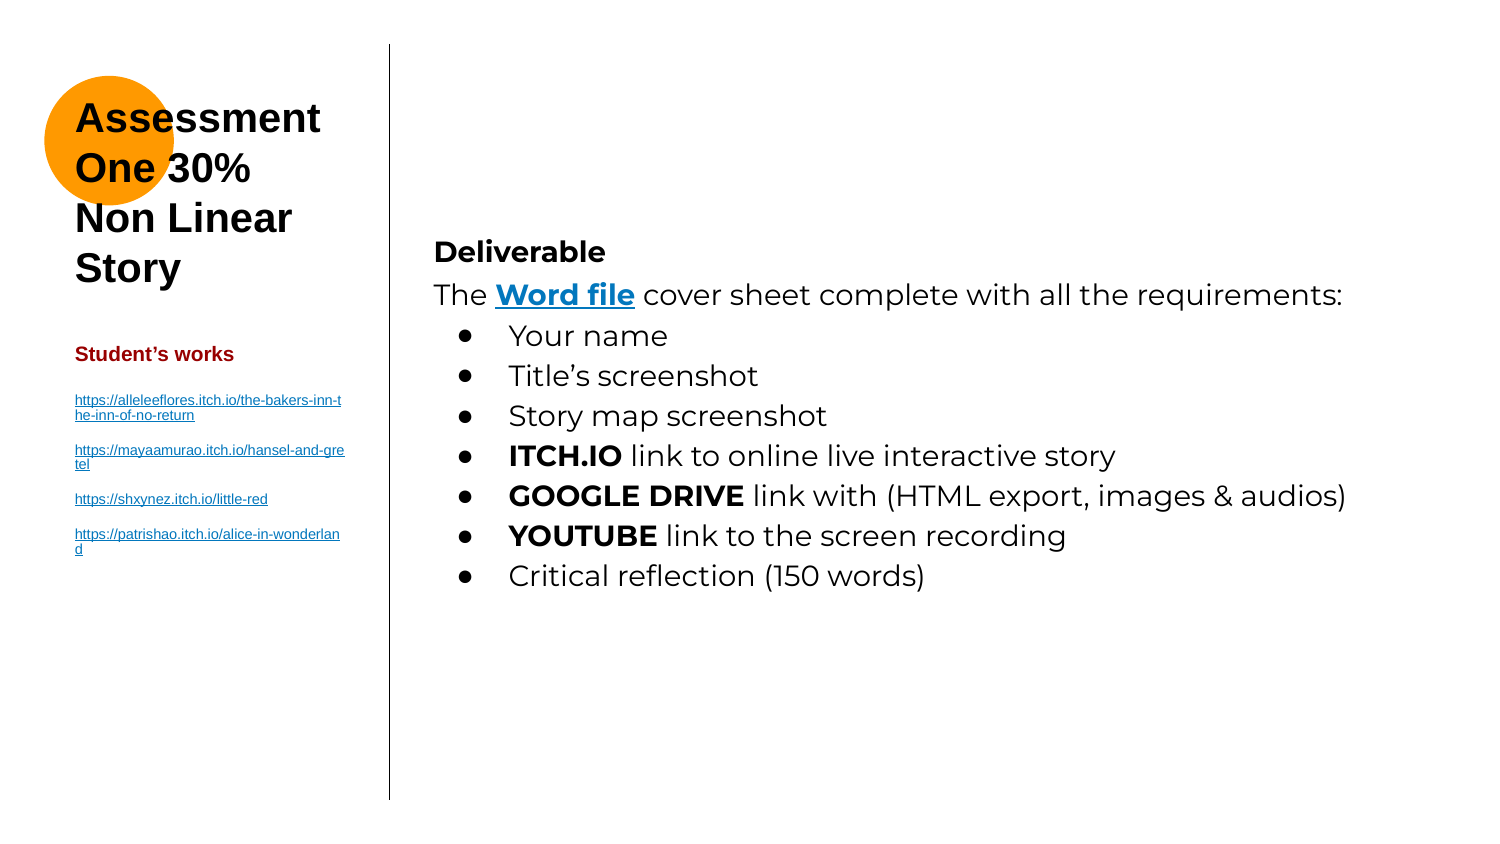

# Deliverable
The Word file cover sheet complete with all the requirements:
Your name
Title’s screenshot
Story map screenshot
ITCH.IO link to online live interactive story
GOOGLE DRIVE link with (HTML export, images & audios)
YOUTUBE link to the screen recording
Critical reflection (150 words)

Assessment
One 30%
Non Linear Story

Student’s works

https://alleleeflores.itch.io/the-bakers-inn-the-inn-of-no-return

https://mayaamurao.itch.io/hansel-and-gretel

https://shxynez.itch.io/little-red

https://patrishao.itch.io/alice-in-wonderland